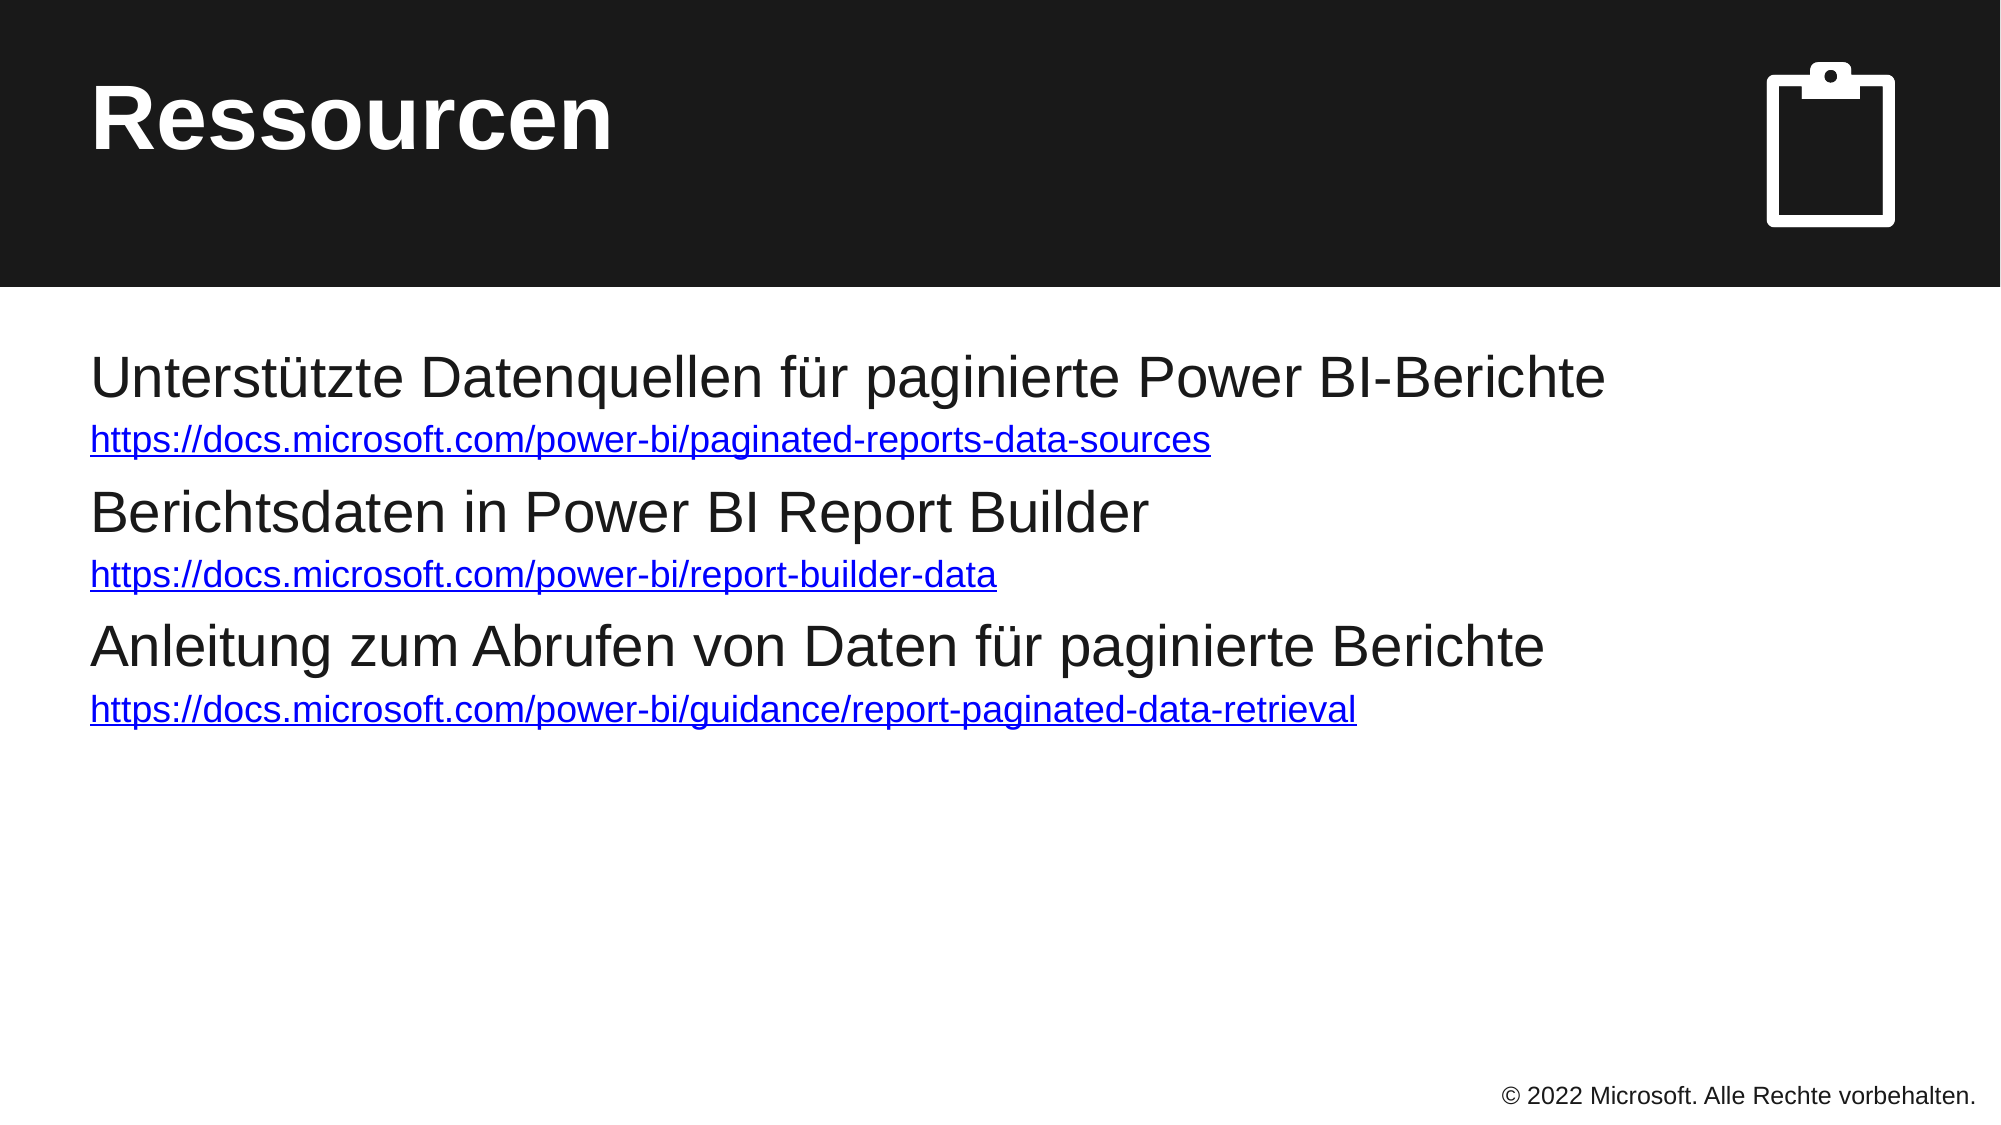

# Ressourcen

Unterstützte Datenquellen für paginierte Power BI-Berichte
https://docs.microsoft.com/power-bi/paginated-reports-data-sources
Berichtsdaten in Power BI Report Builder
https://docs.microsoft.com/power-bi/report-builder-data
Anleitung zum Abrufen von Daten für paginierte Berichte
https://docs.microsoft.com/power-bi/guidance/report-paginated-data-retrieval

© 2022 Microsoft. Alle Rechte vorbehalten.